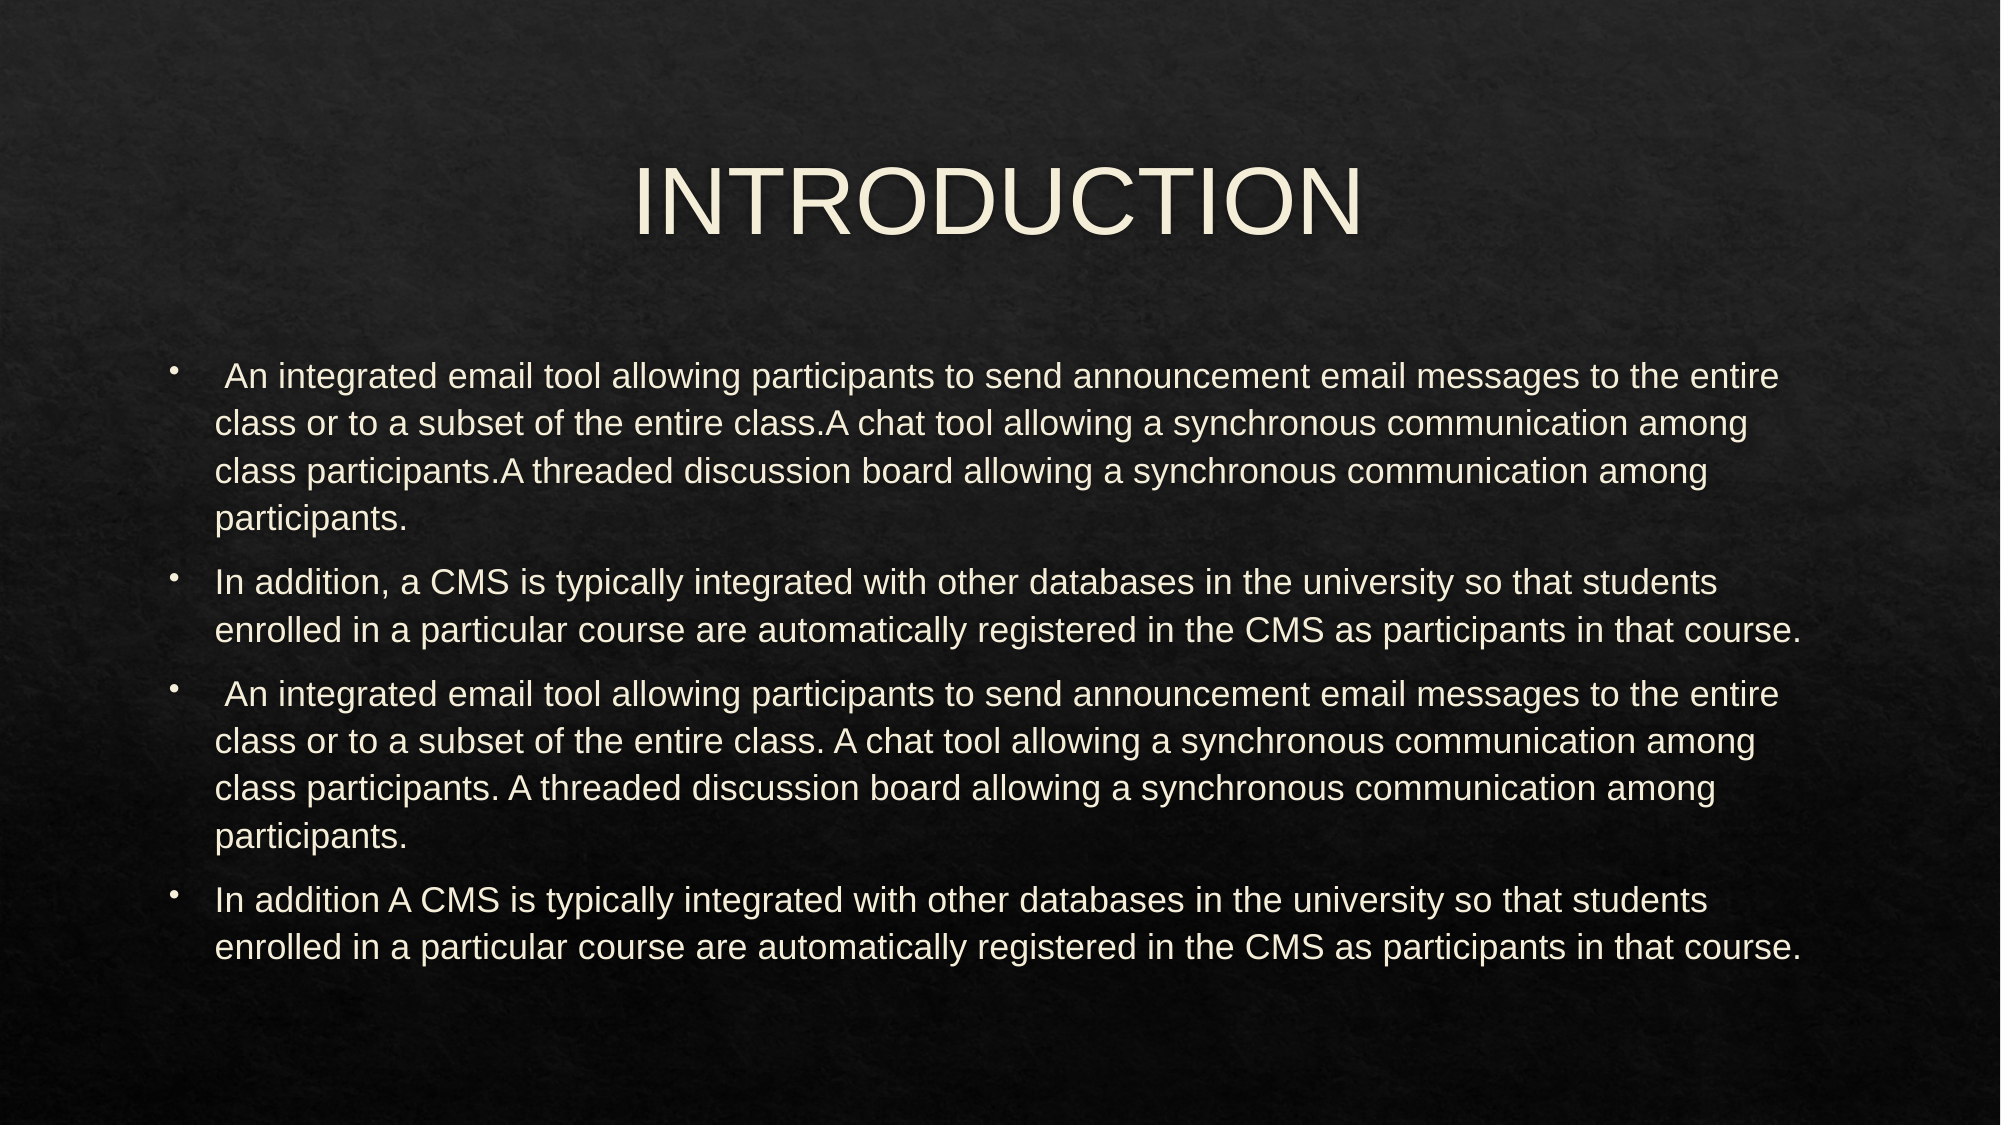

# INTRODUCTION
 An integrated email tool allowing participants to send announcement email messages to the entire class or to a subset of the entire class.A chat tool allowing a synchronous communication among class participants.A threaded discussion board allowing a synchronous communication among participants.
In addition, a CMS is typically integrated with other databases in the university so that students enrolled in a particular course are automatically registered in the CMS as participants in that course.
 An integrated email tool allowing participants to send announcement email messages to the entire class or to a subset of the entire class. A chat tool allowing a synchronous communication among class participants. A threaded discussion board allowing a synchronous communication among participants.
In addition A CMS is typically integrated with other databases in the university so that students enrolled in a particular course are automatically registered in the CMS as participants in that course.